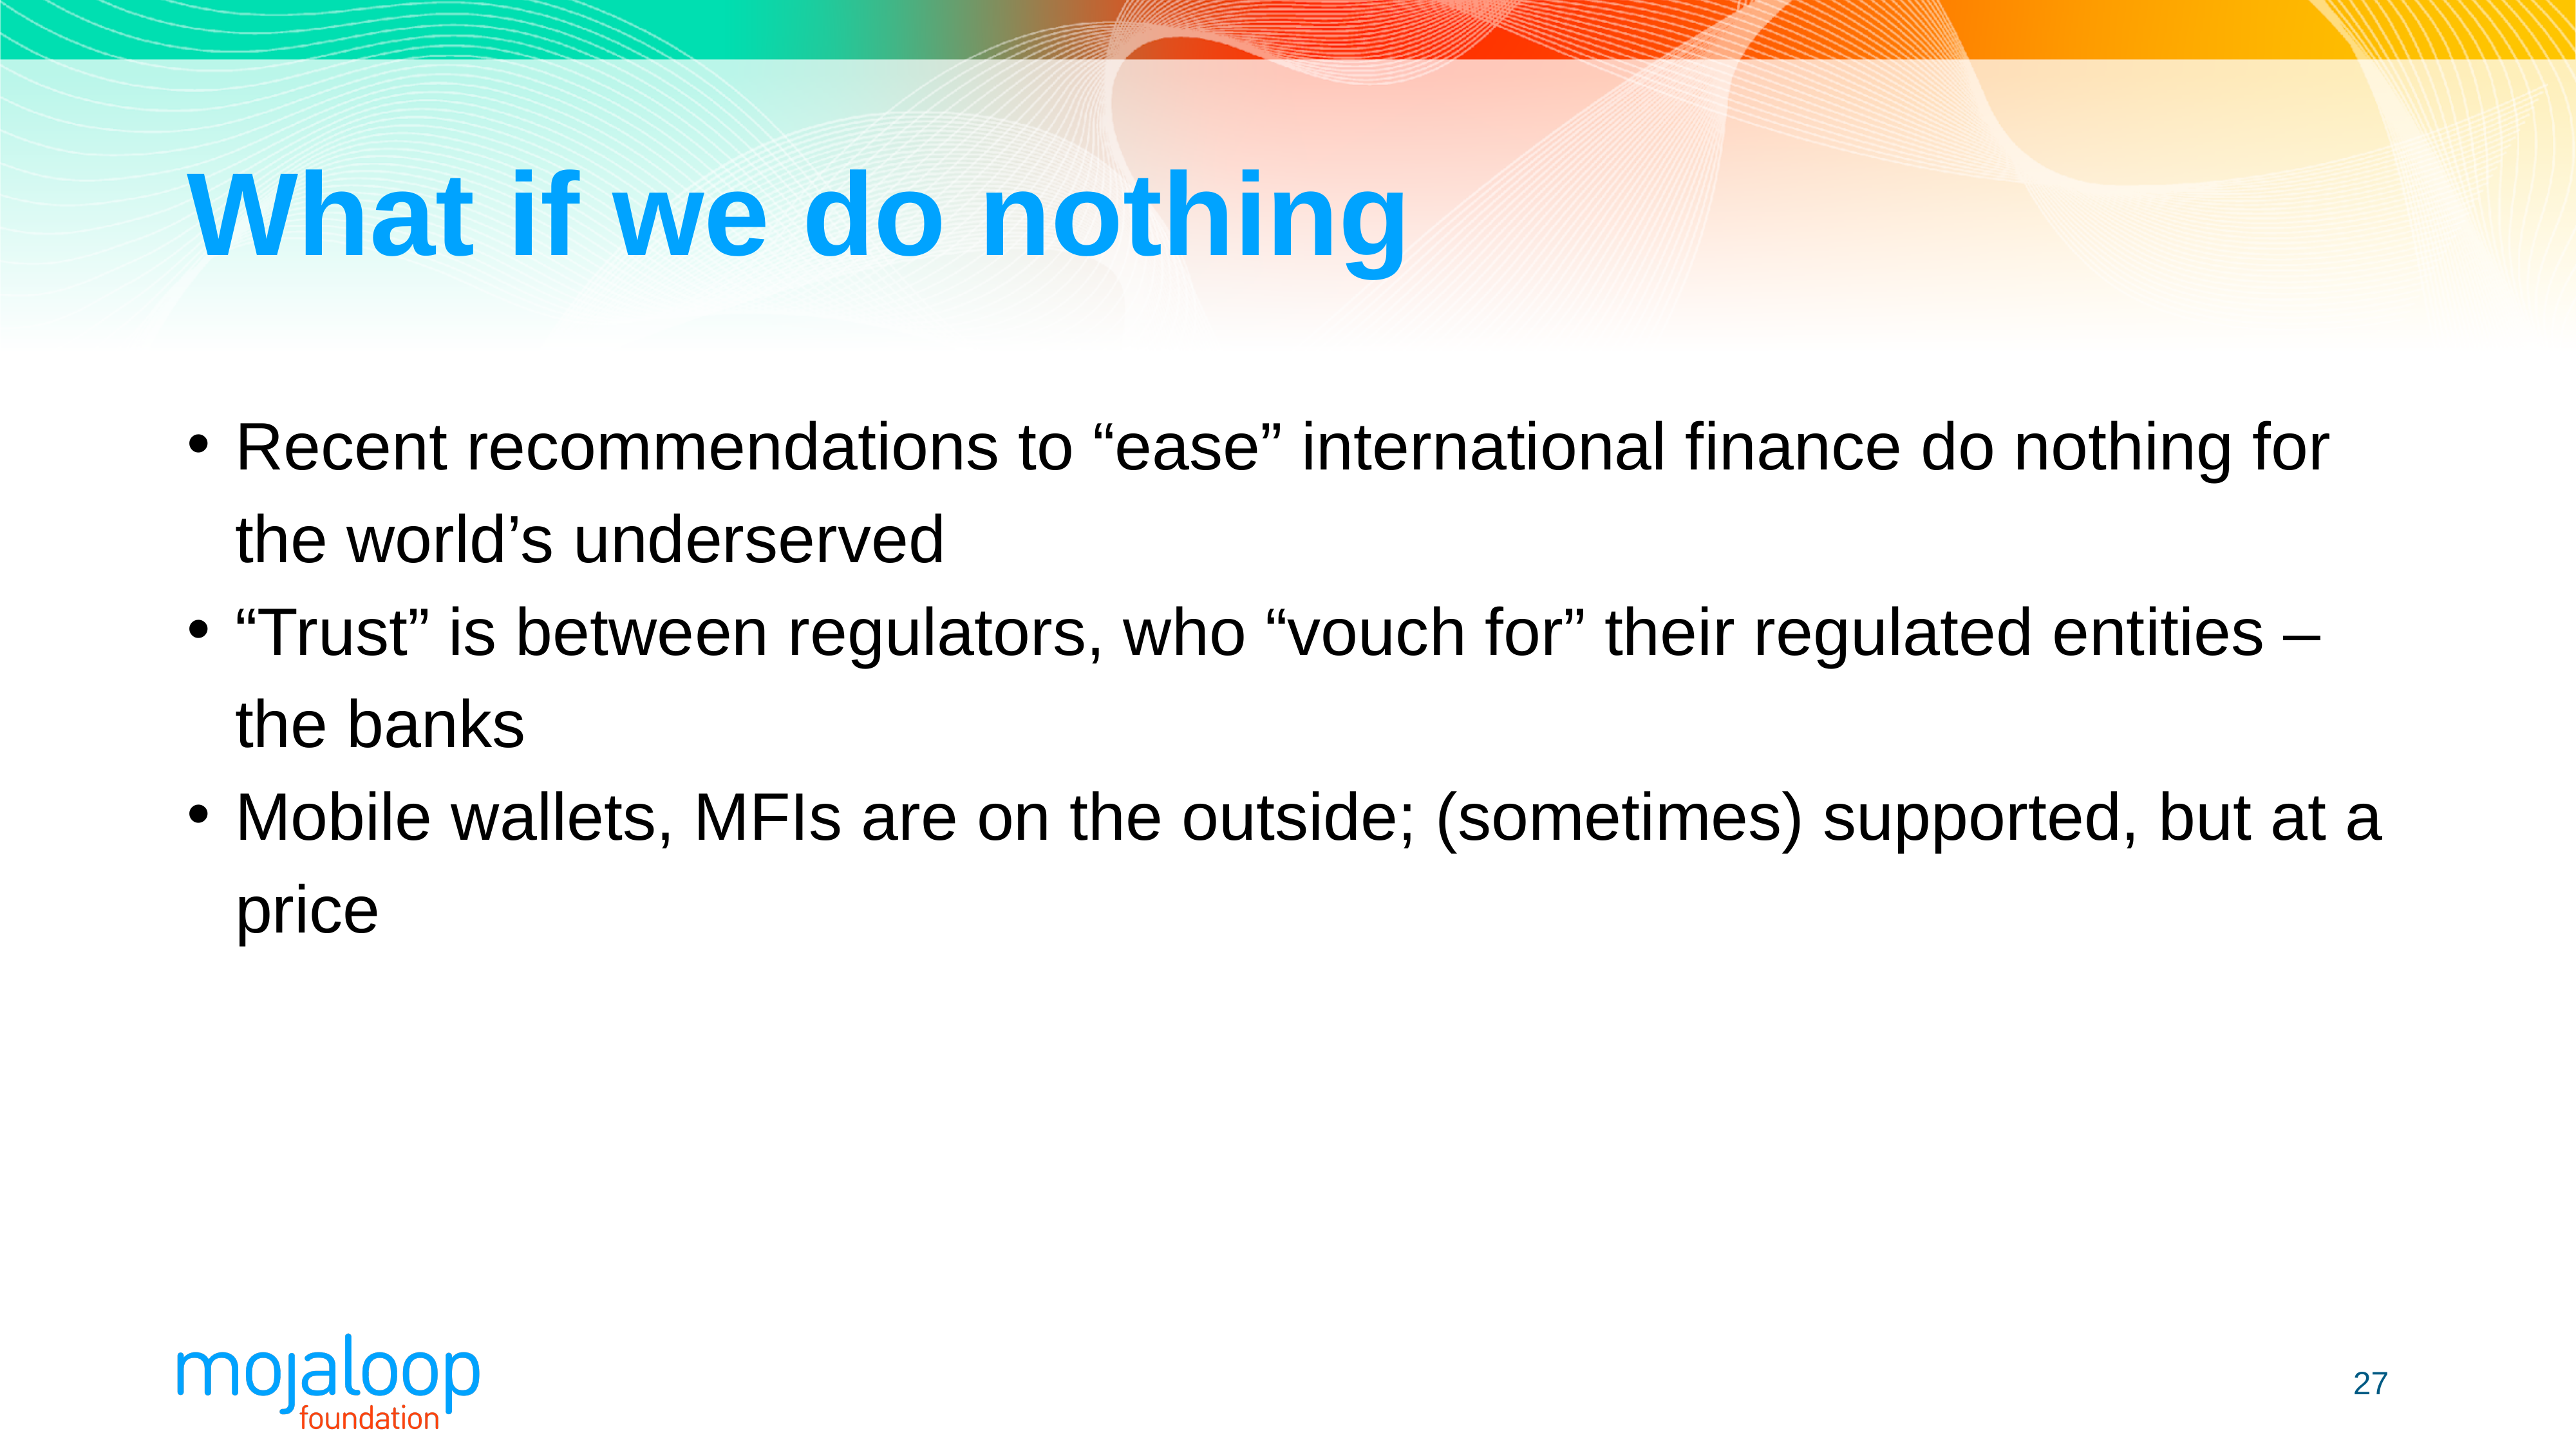

# What if we do nothing
Recent recommendations to “ease” international finance do nothing for the world’s underserved
“Trust” is between regulators, who “vouch for” their regulated entities – the banks
Mobile wallets, MFIs are on the outside; (sometimes) supported, but at a price

27